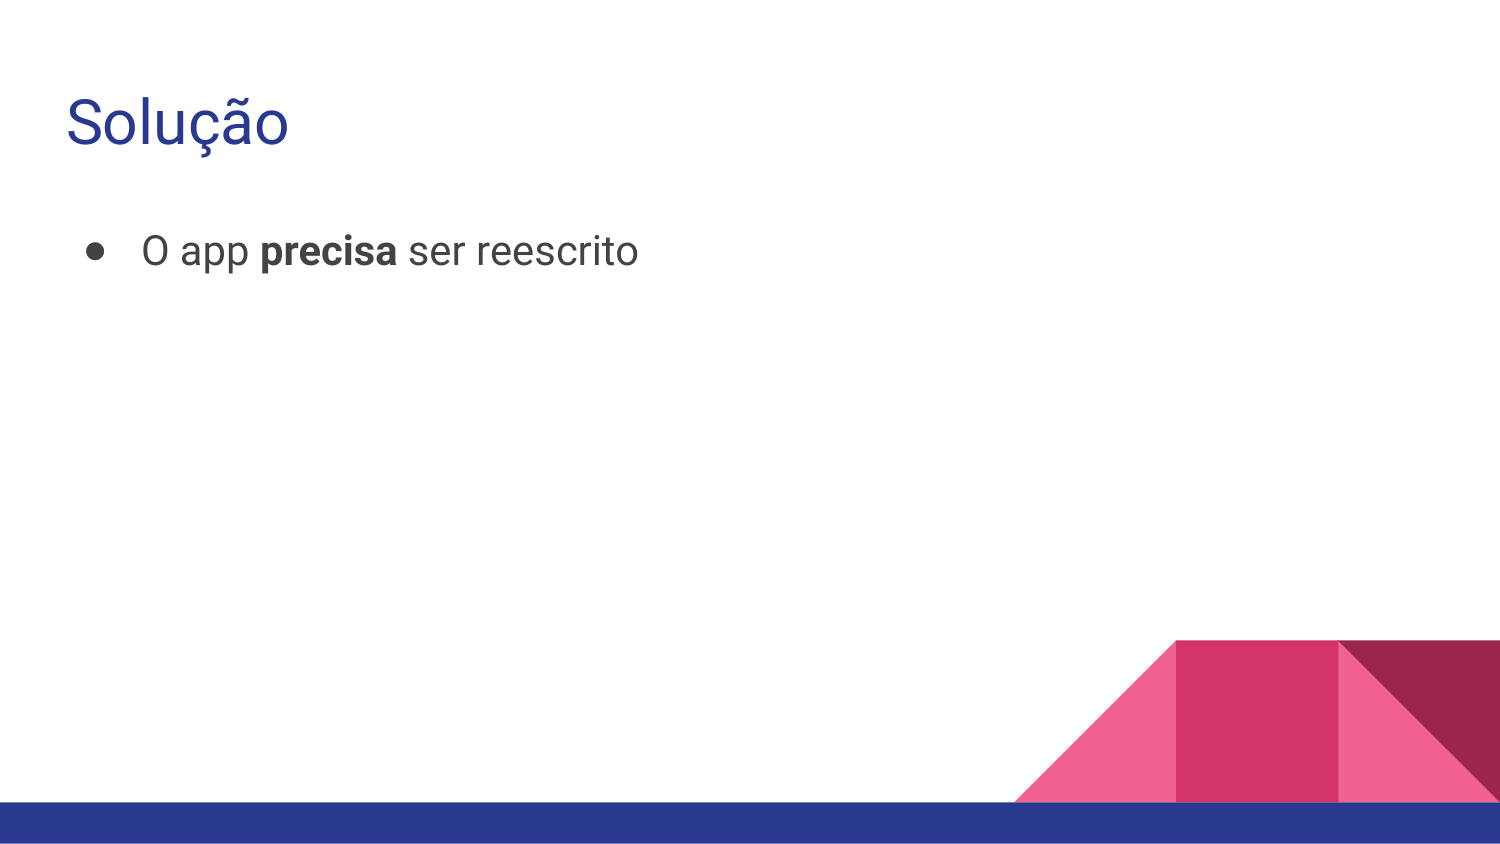

# Solução
O app precisa ser reescrito